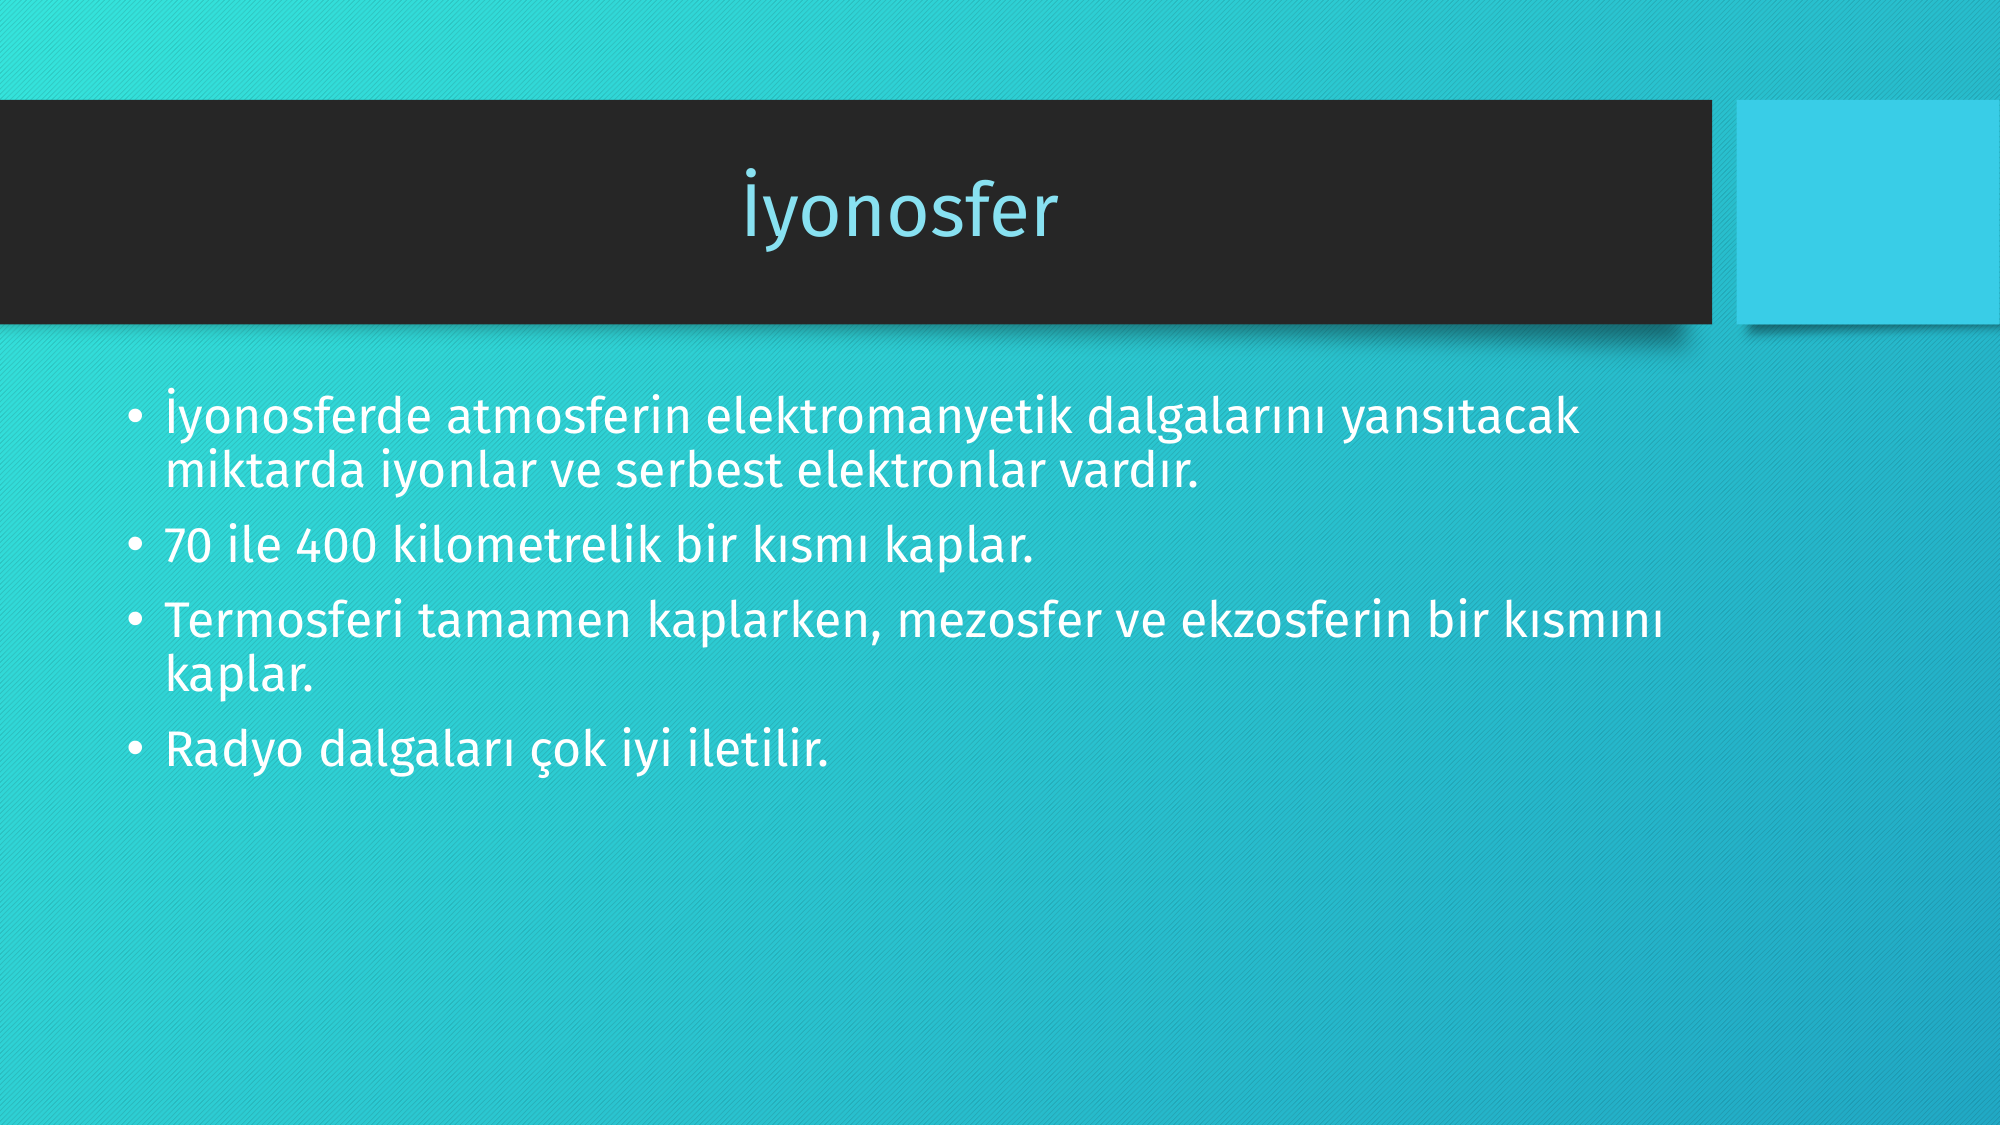

# İyonosfer
İyonosferde atmosferin elektromanyetik dalgalarını yansıtacak miktarda iyonlar ve serbest elektronlar vardır.
70 ile 400 kilometrelik bir kısmı kaplar.
Termosferi tamamen kaplarken, mezosfer ve ekzosferin bir kısmını kaplar.
Radyo dalgaları çok iyi iletilir.